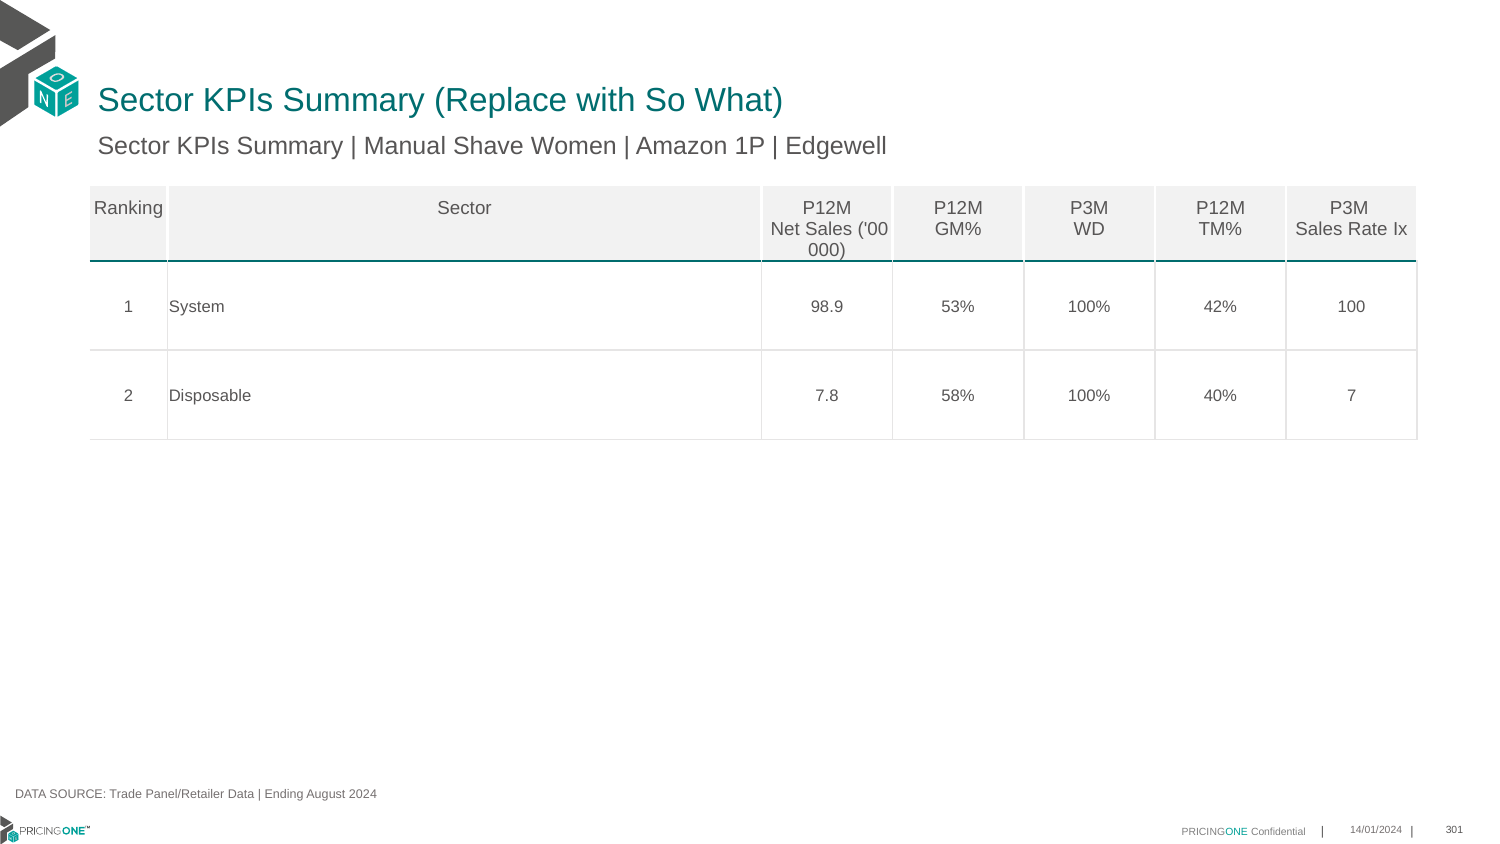

# Sector KPIs Summary (Replace with So What)
Sector KPIs Summary | Manual Shave Women | Amazon 1P | Edgewell
| Ranking | Sector | P12M Net Sales ('00 000) | P12M GM% | P3M WD | P12M TM% | P3M Sales Rate Ix |
| --- | --- | --- | --- | --- | --- | --- |
| 1 | System | 98.9 | 53% | 100% | 42% | 100 |
| 2 | Disposable | 7.8 | 58% | 100% | 40% | 7 |
DATA SOURCE: Trade Panel/Retailer Data | Ending August 2024

14/01/2024
301